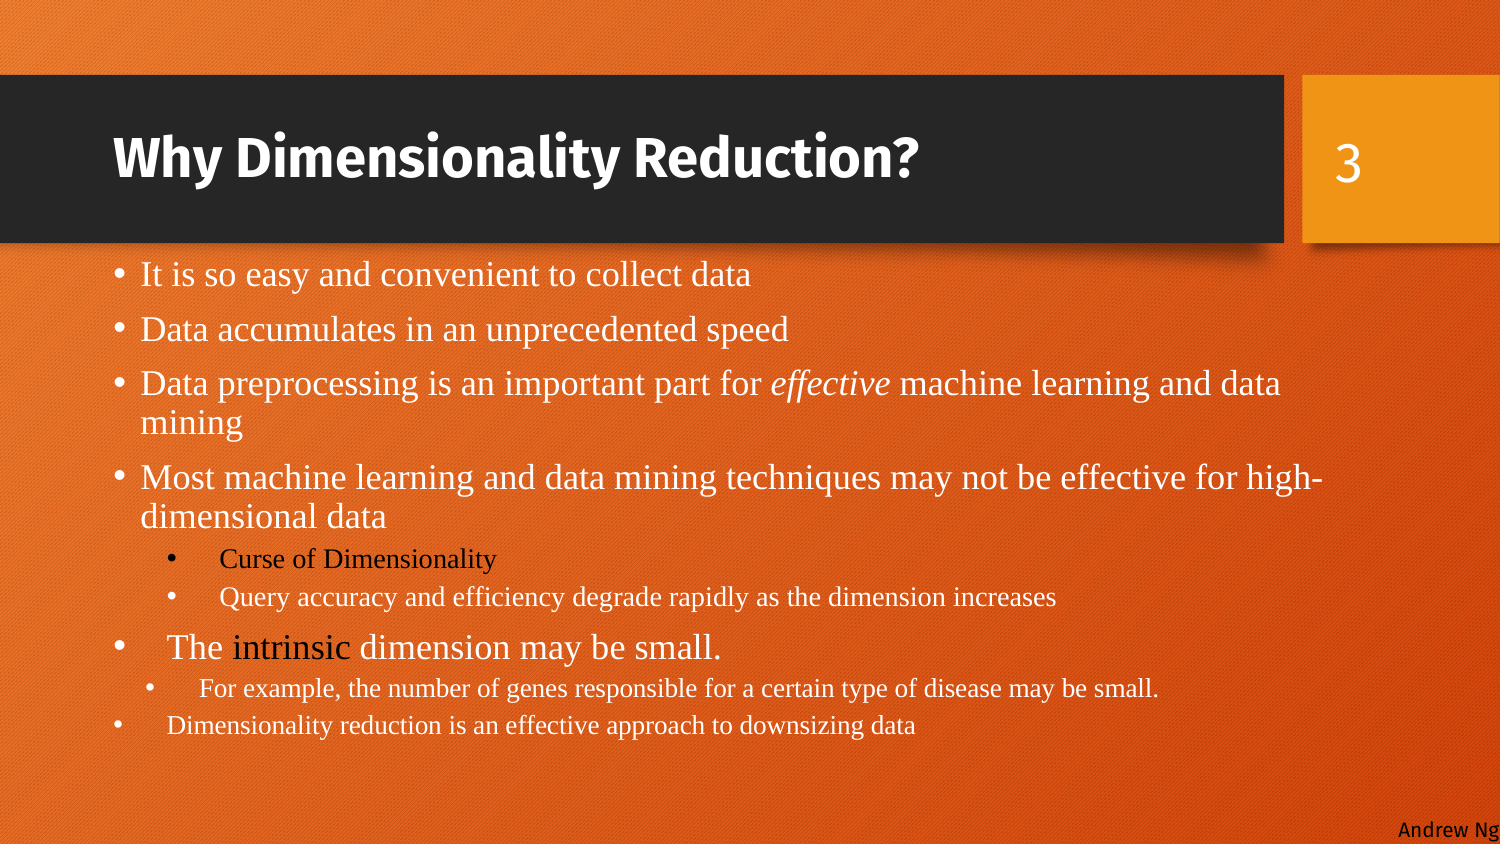

3
# Why Dimensionality Reduction?
It is so easy and convenient to collect data
Data accumulates in an unprecedented speed
Data preprocessing is an important part for effective machine learning and data mining
Most machine learning and data mining techniques may not be effective for high-dimensional data
Curse of Dimensionality
Query accuracy and efficiency degrade rapidly as the dimension increases
The intrinsic dimension may be small.
For example, the number of genes responsible for a certain type of disease may be small.
Dimensionality reduction is an effective approach to downsizing data